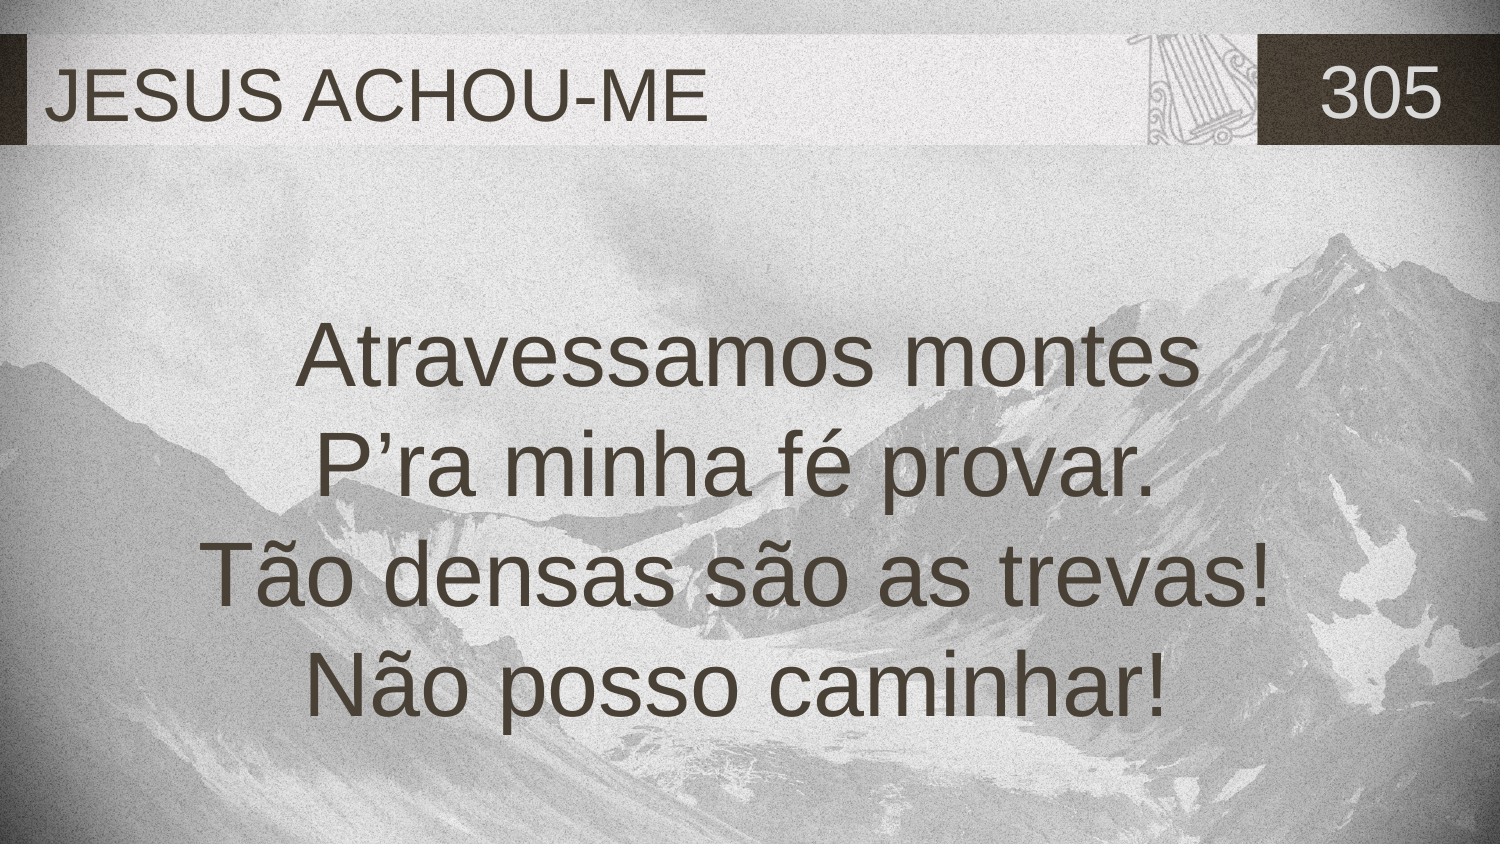

# JESUS ACHOU-ME
305
Atravessamos montes
P’ra minha fé provar.
Tão densas são as trevas!
Não posso caminhar!